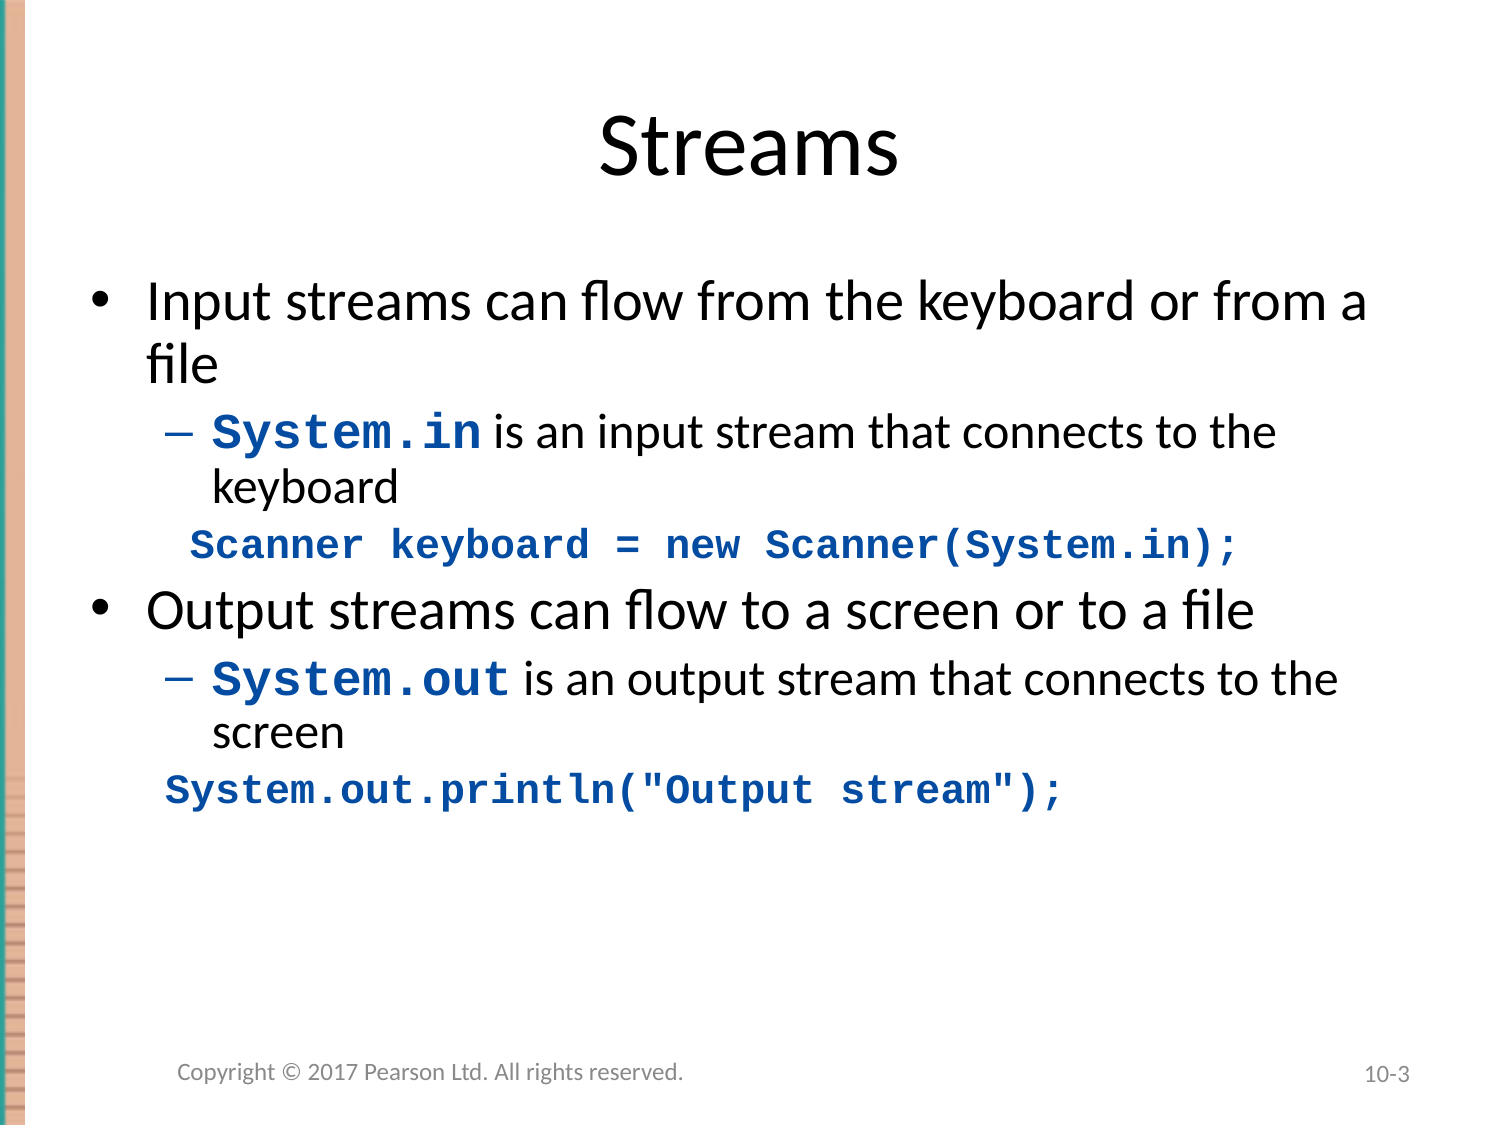

# Streams
Input streams can flow from the keyboard or from a file
System.in is an input stream that connects to the keyboard
    Scanner keyboard = new Scanner(System.in);
Output streams can flow to a screen or to a file
System.out is an output stream that connects to the screen
System.out.println("Output stream");
Copyright © 2017 Pearson Ltd. All rights reserved.
10-3